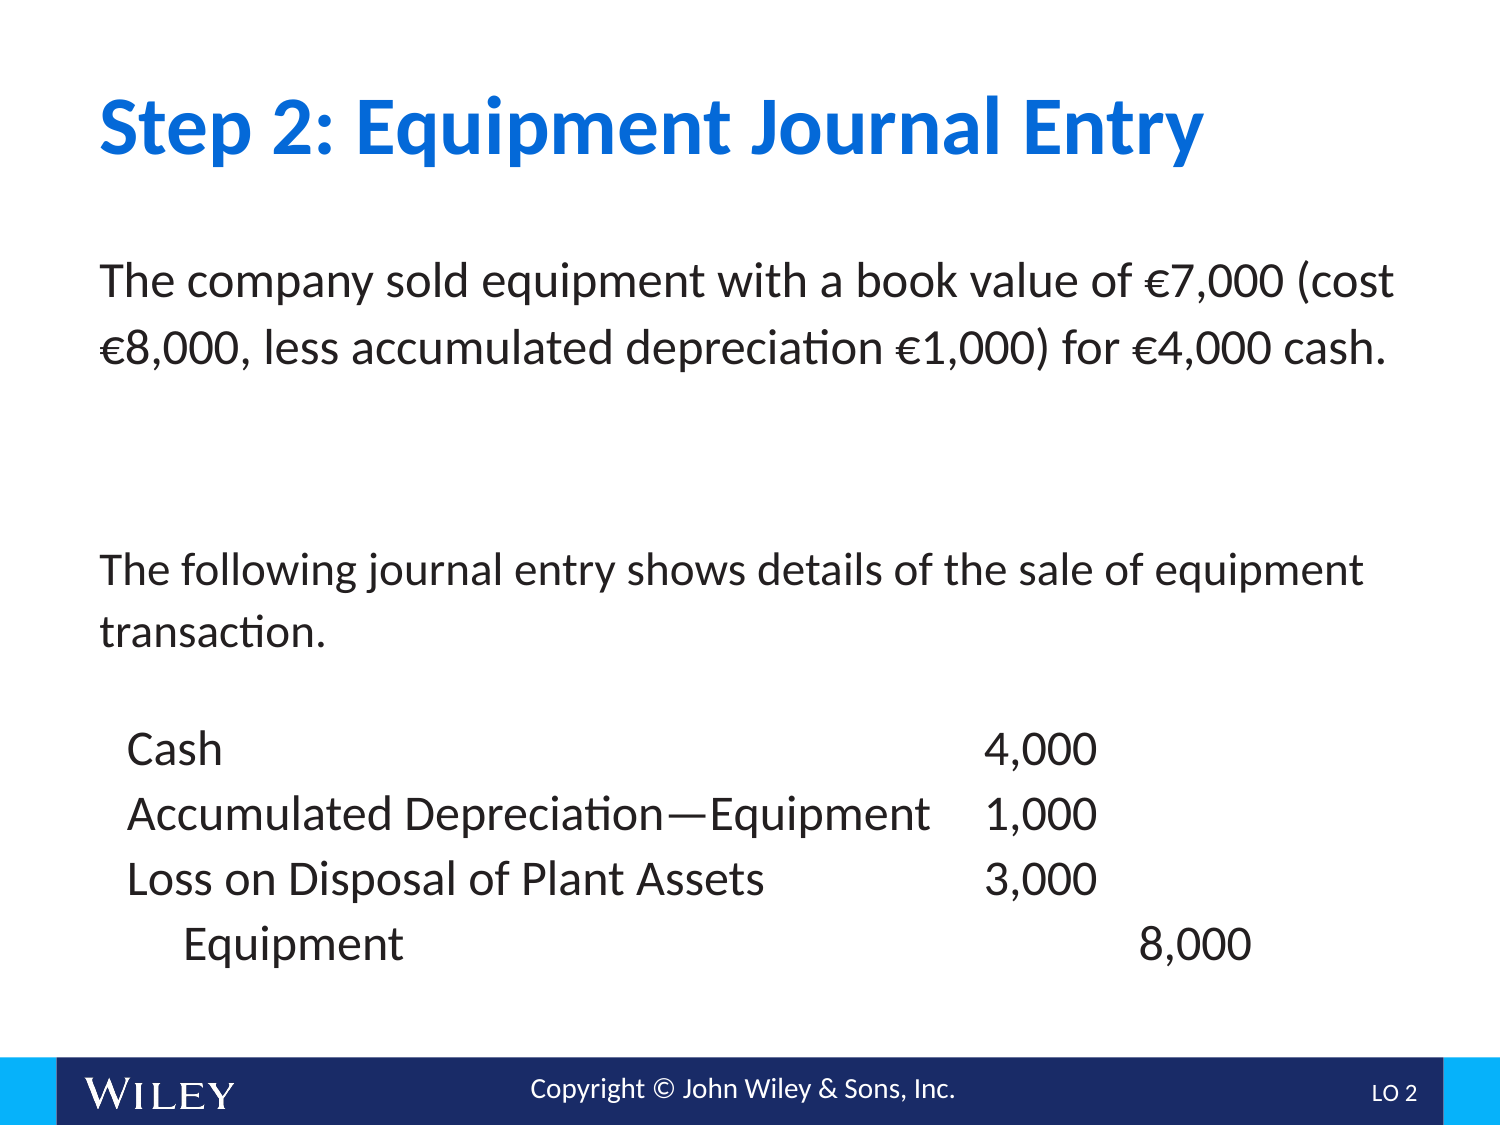

# Step 2: Equipment Journal Entry
The company sold equipment with a book value of €7,000 (cost €8,000, less accumulated depreciation €1,000) for €4,000 cash.

The following journal entry shows details of the sale of equipment transaction.
| Cash | 4,000 |  |
| --- | --- | --- |
| Accumulated Depreciation—Equipment | 1,000 |  |
| Loss on Disposal of Plant Assets | 3,000 |  |
| Equipment |  | 8,000 |
L O 2